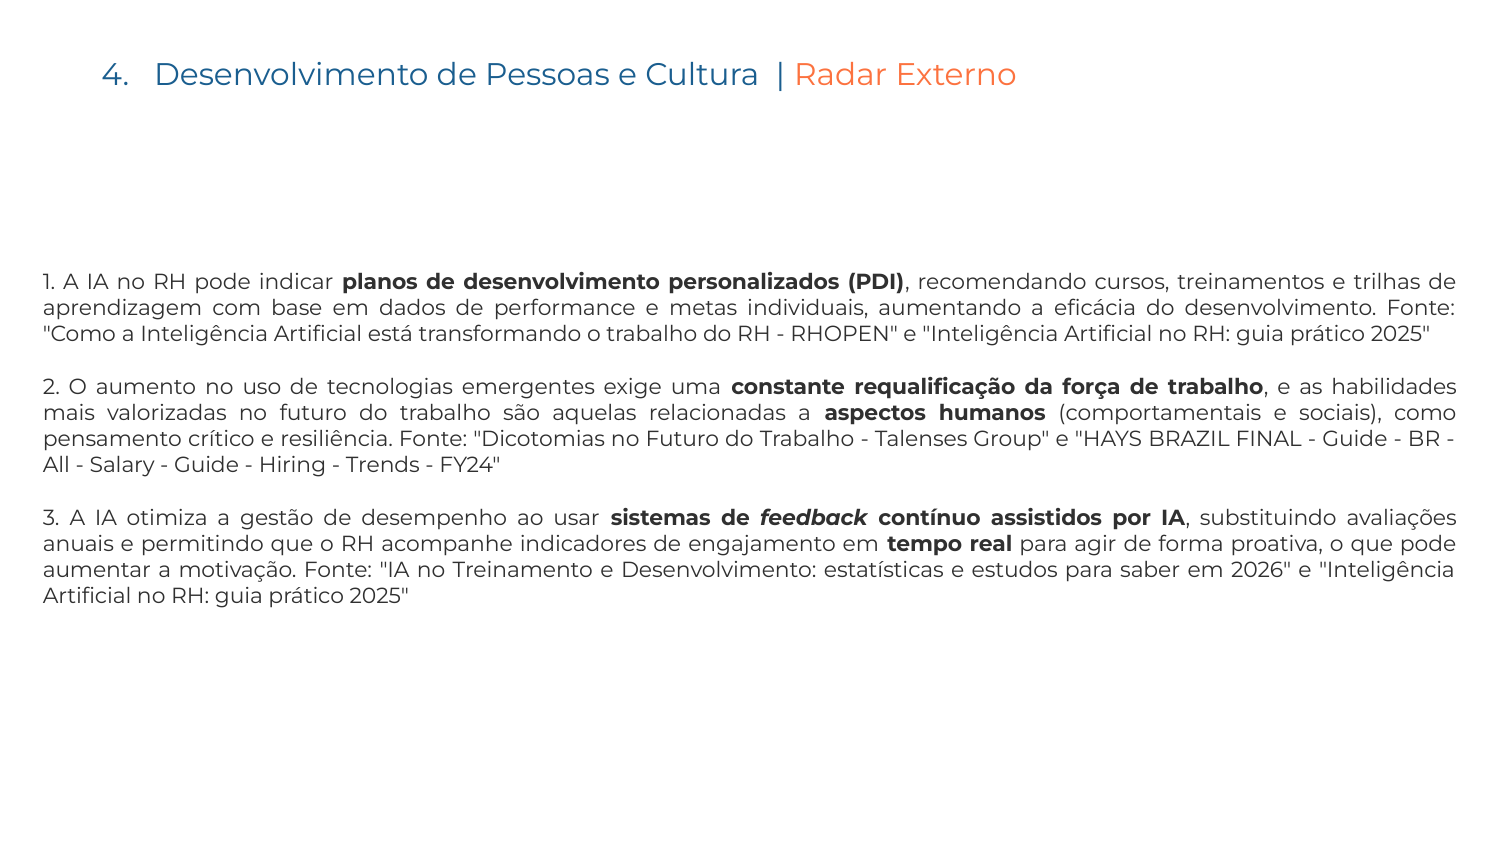

4.   Desenvolvimento de Pessoas e Cultura  | Radar Externo
1. A IA no RH pode indicar planos de desenvolvimento personalizados (PDI), recomendando cursos, treinamentos e trilhas de aprendizagem com base em dados de performance e metas individuais, aumentando a eficácia do desenvolvimento. Fonte: "Como a Inteligência Artificial está transformando o trabalho do RH - RHOPEN" e "Inteligência Artificial no RH: guia prático 2025"

2. O aumento no uso de tecnologias emergentes exige uma constante requalificação da força de trabalho, e as habilidades mais valorizadas no futuro do trabalho são aquelas relacionadas a aspectos humanos (comportamentais e sociais), como pensamento crítico e resiliência. Fonte: "Dicotomias no Futuro do Trabalho - Talenses Group" e "HAYS BRAZIL FINAL - Guide - BR - All - Salary - Guide - Hiring - Trends - FY24"

3. A IA otimiza a gestão de desempenho ao usar sistemas de feedback contínuo assistidos por IA, substituindo avaliações anuais e permitindo que o RH acompanhe indicadores de engajamento em tempo real para agir de forma proativa, o que pode aumentar a motivação. Fonte: "IA no Treinamento e Desenvolvimento: estatísticas e estudos para saber em 2026" e "Inteligência Artificial no RH: guia prático 2025"